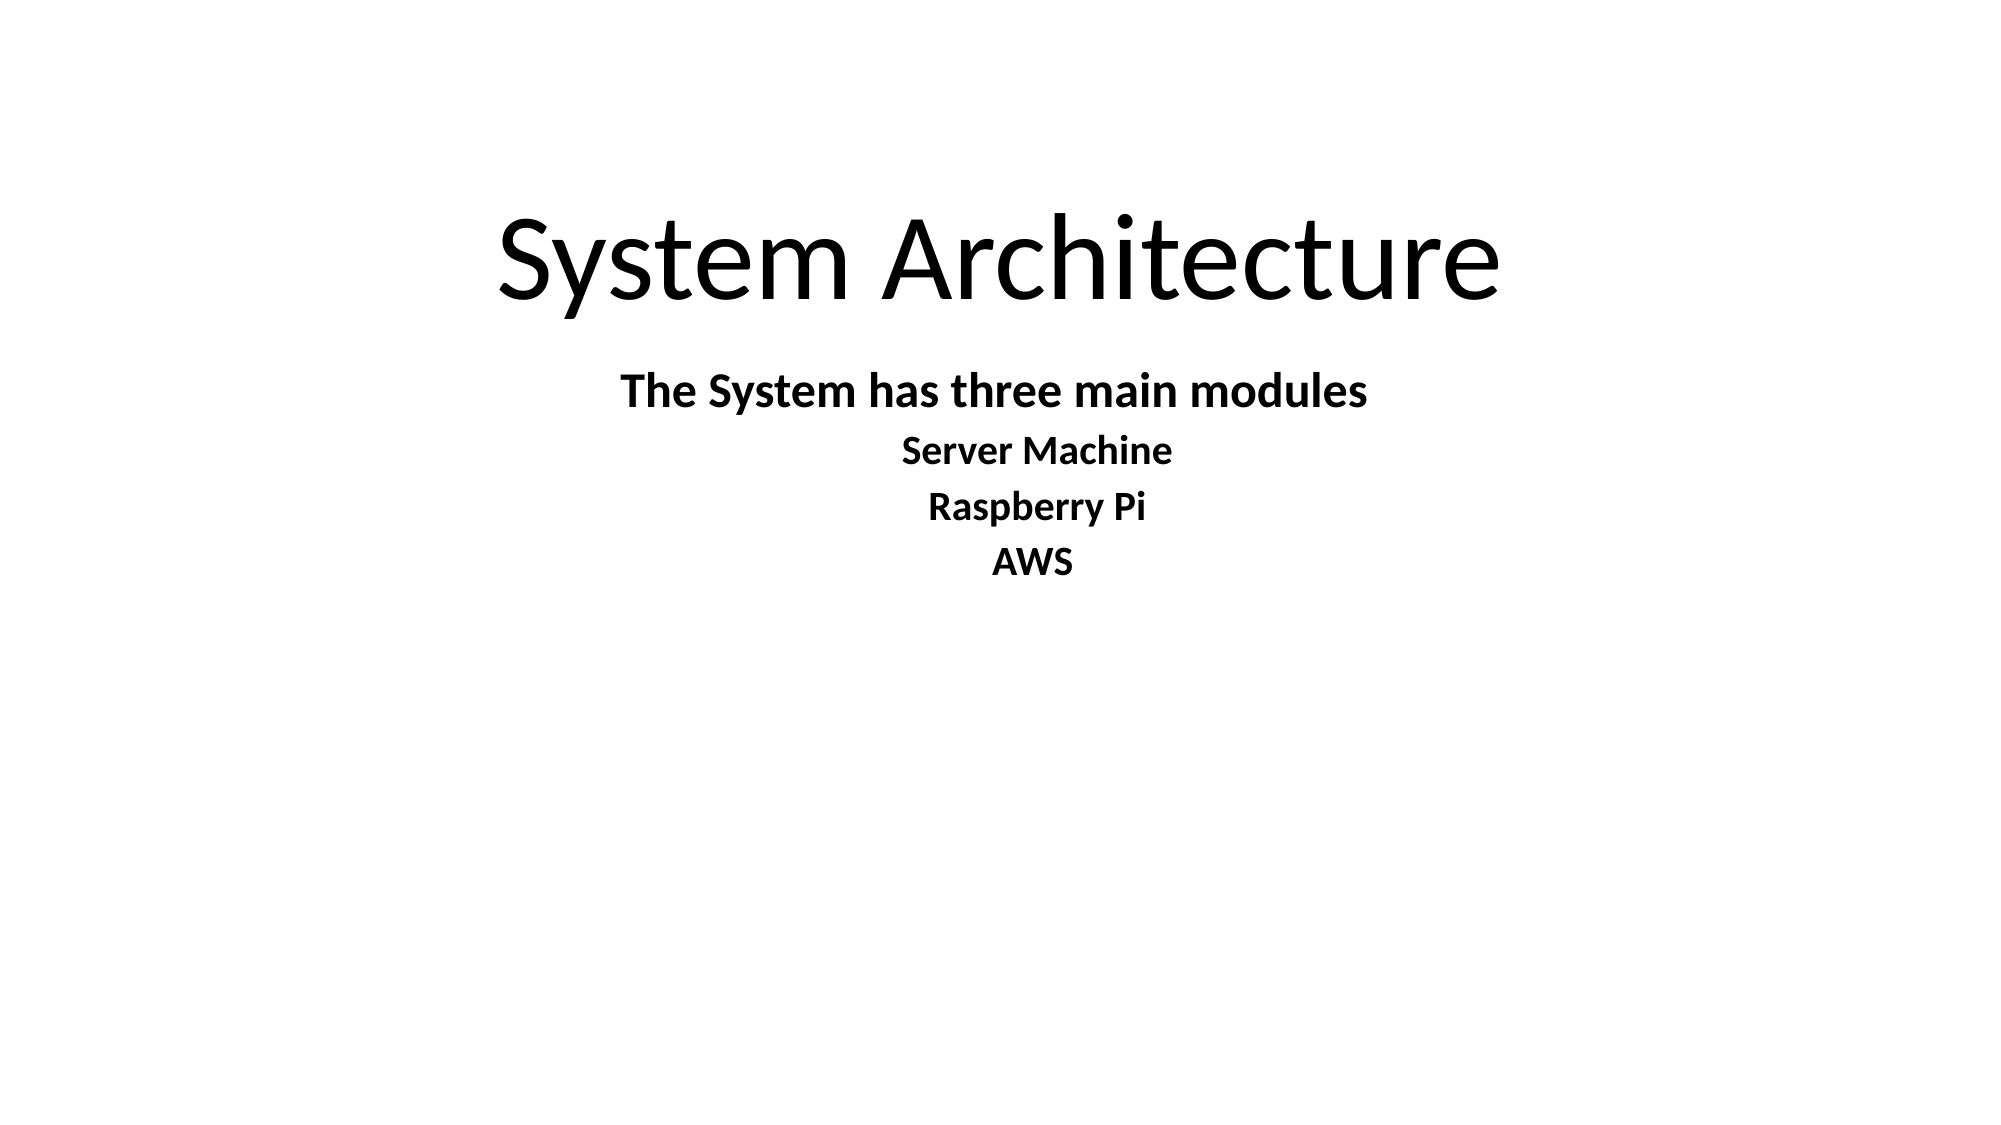

# System Architecture
The System has three main modules
Server Machine
Raspberry Pi
AWS